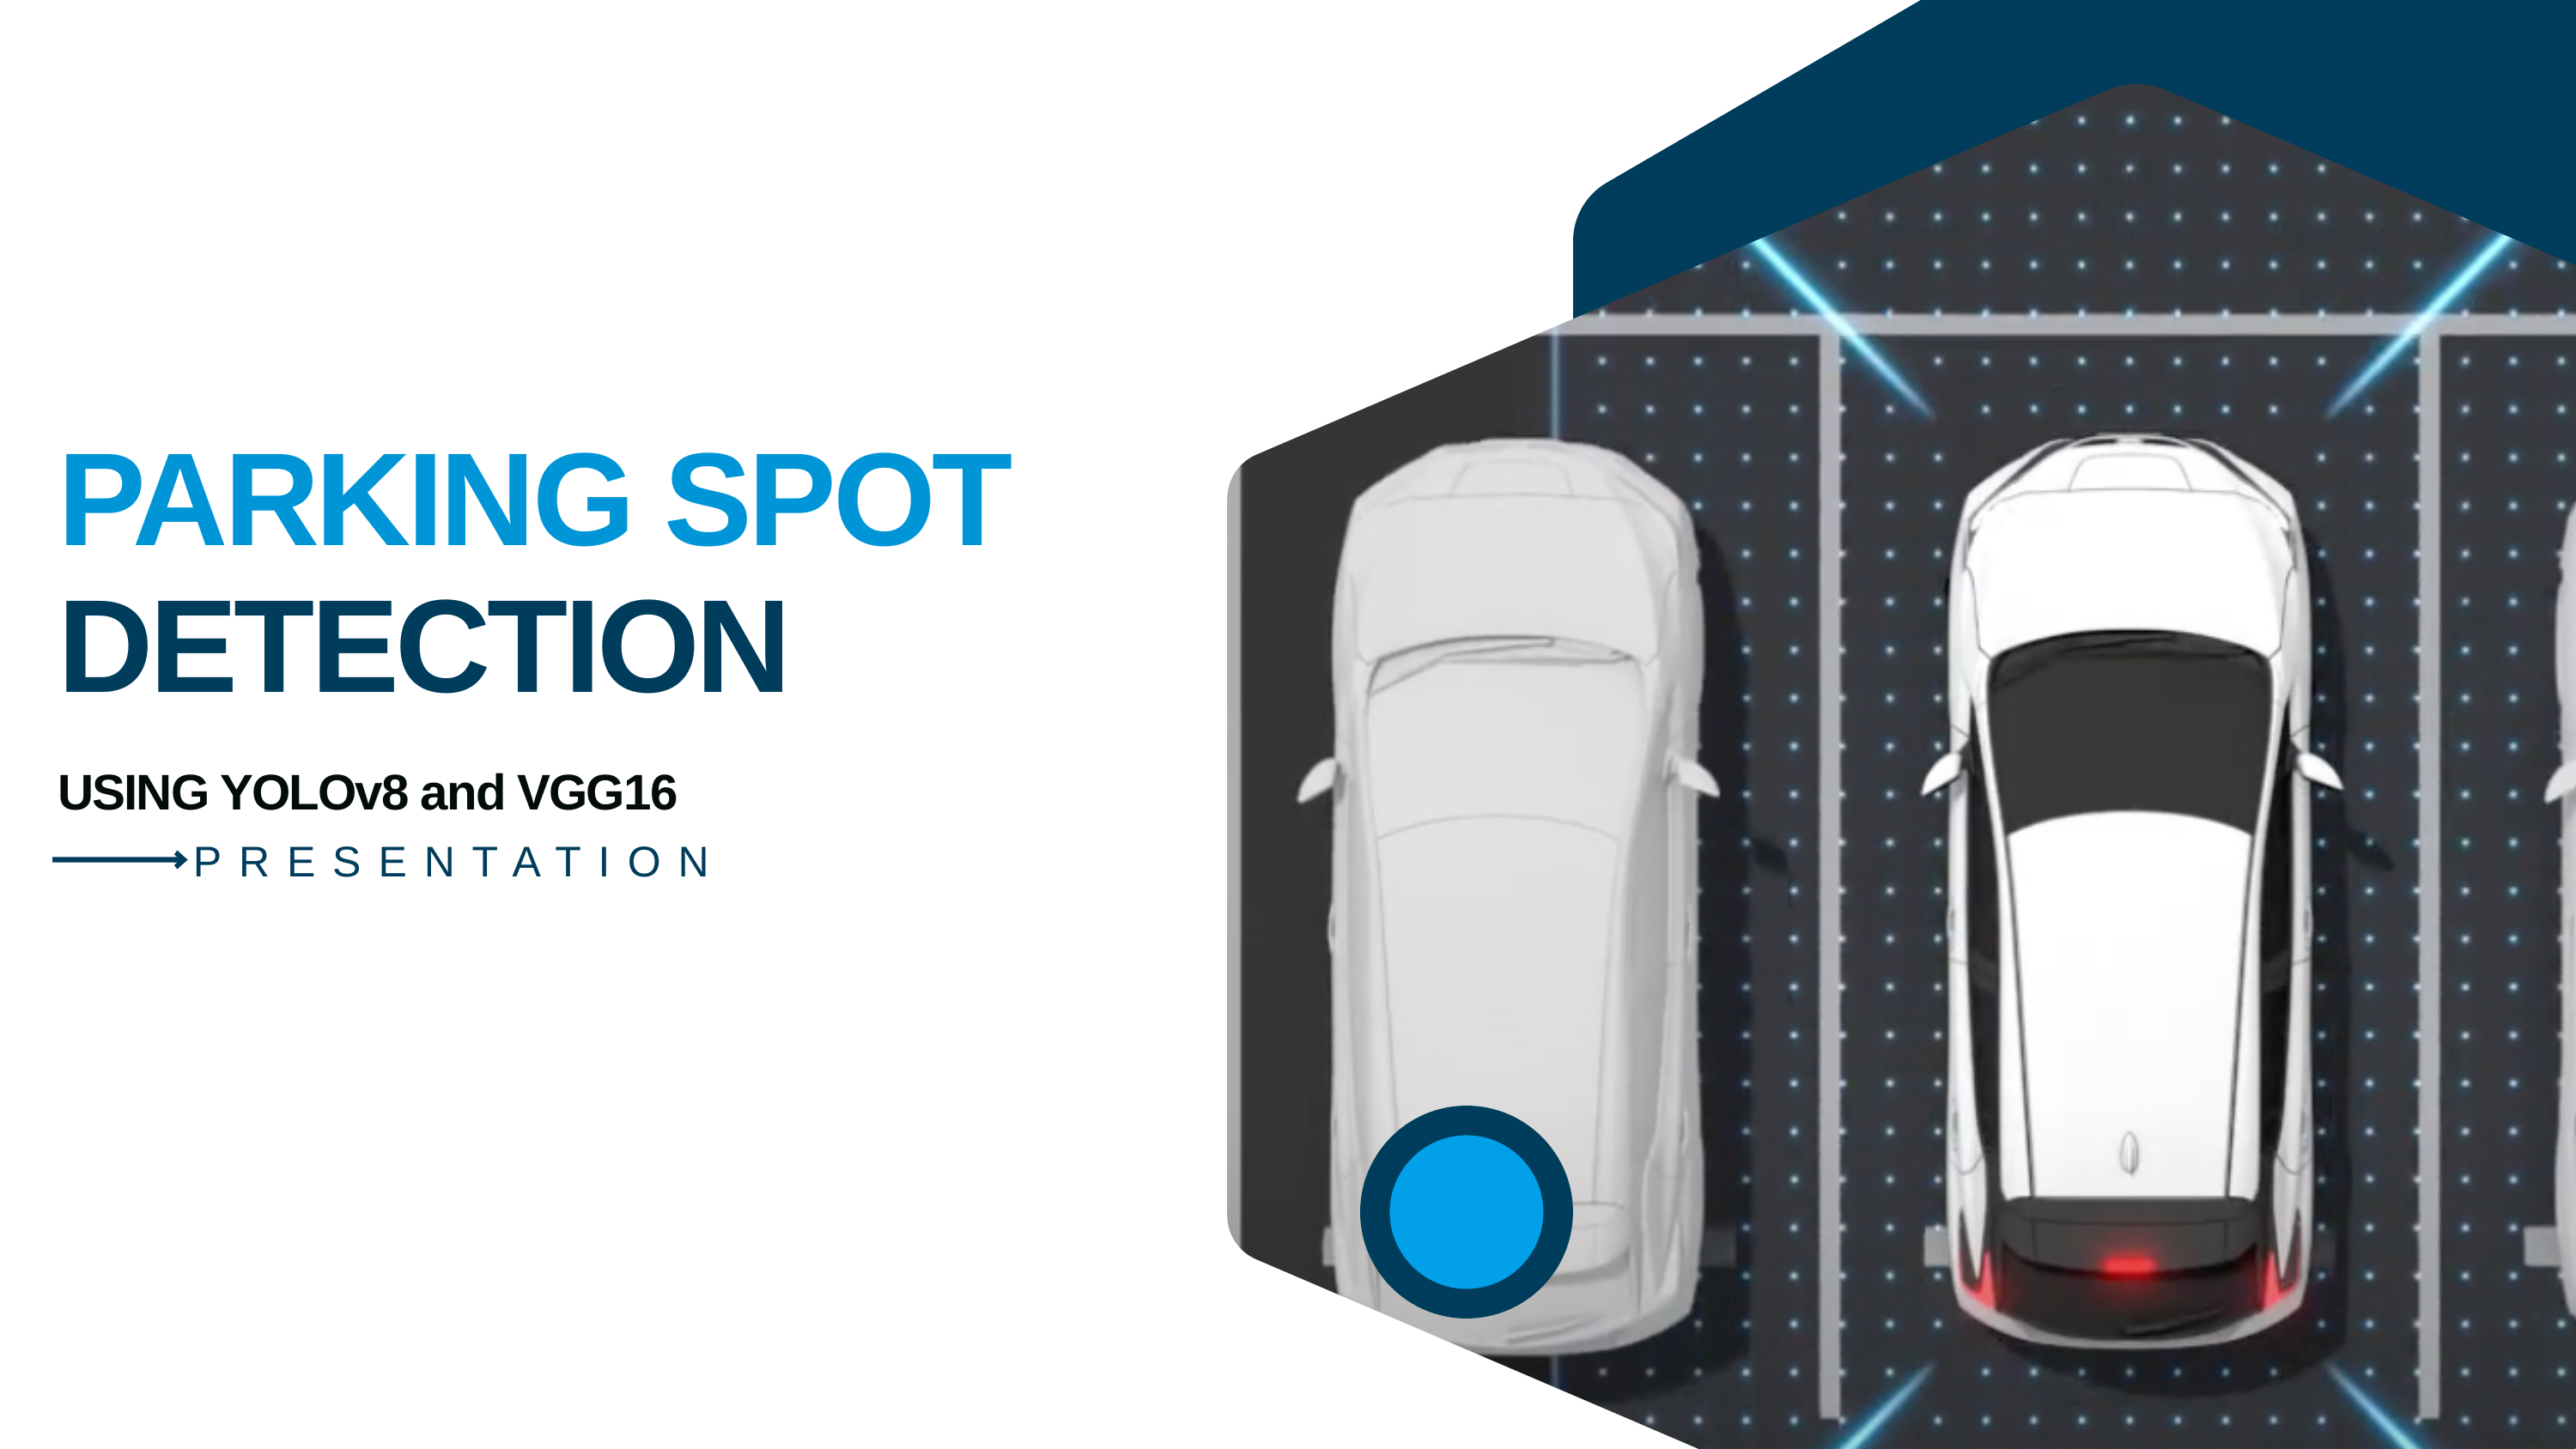

PARKING SPOT
DETECTION
USING YOLOv8 and VGG16

PRESENTATION